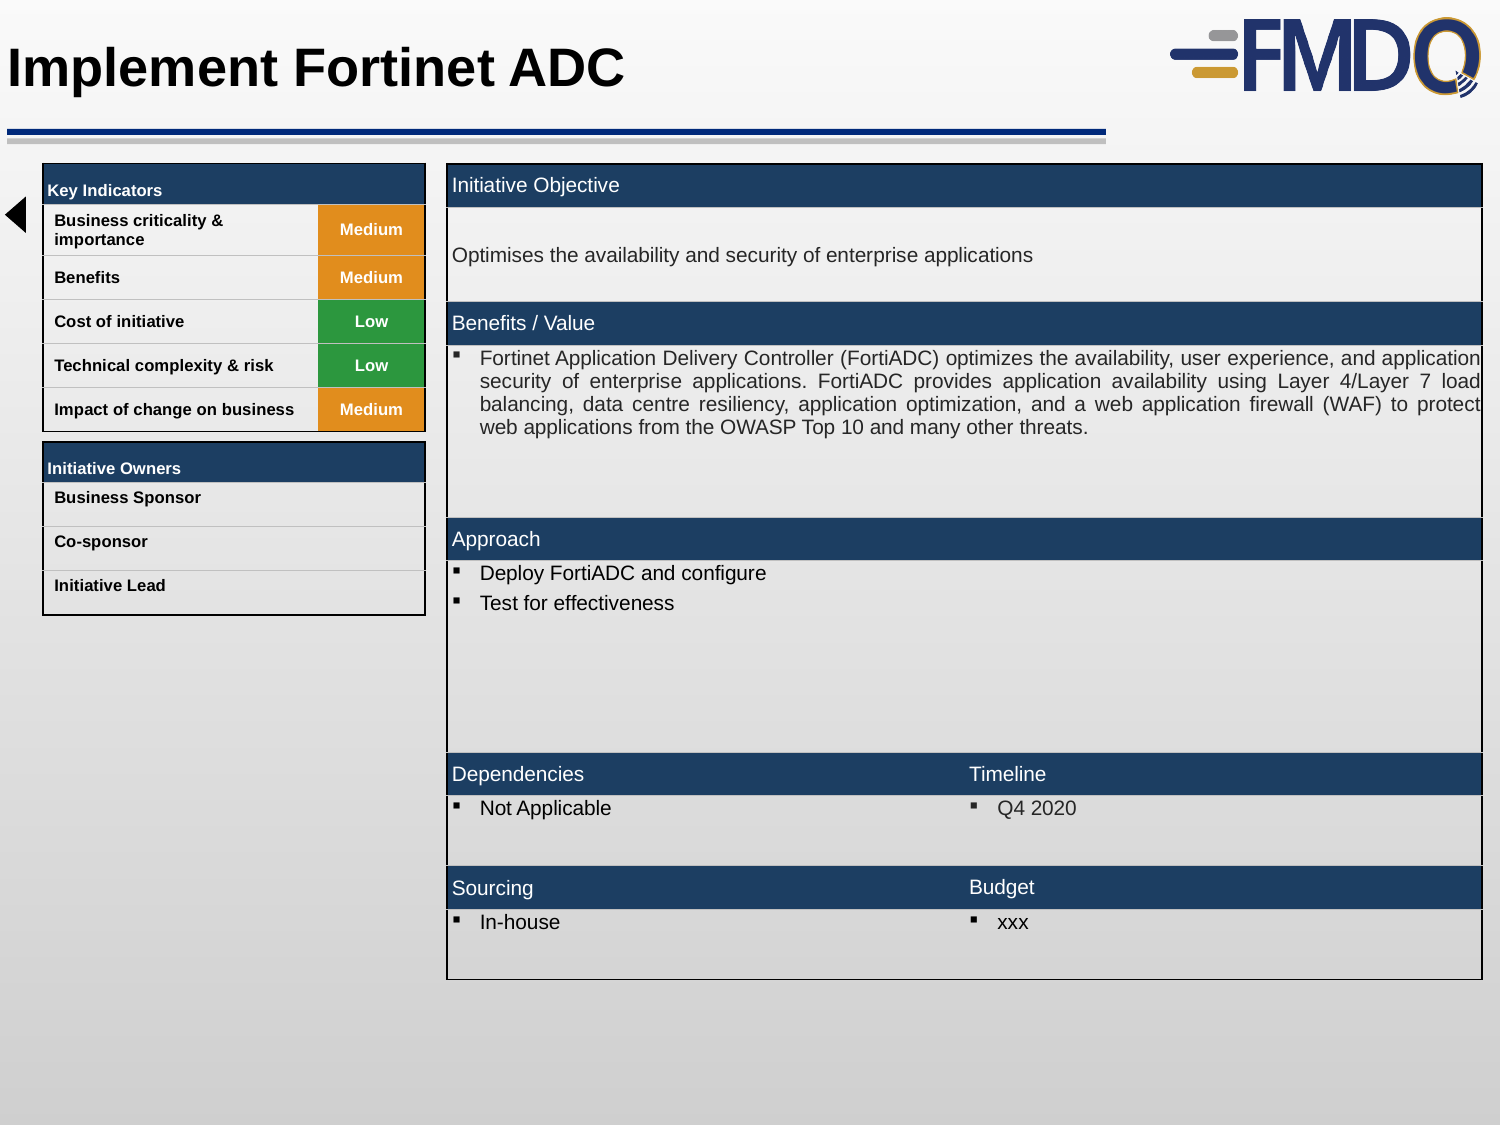

Implement Fortinet ADC
| Key Indicators |  |
| --- | --- |
| Business criticality & importance | Medium |
| Benefits | Medium |
| Cost of initiative | Low |
| Technical complexity & risk | Low |
| Impact of change on business | Medium |
| Initiative Objective |  |
| --- | --- |
| Optimises the availability and security of enterprise applications |  |
| Benefits / Value |  |
| Fortinet Application Delivery Controller (FortiADC) optimizes the availability, user experience, and application security of enterprise applications. FortiADC provides application availability using Layer 4/Layer 7 load balancing, data centre resiliency, application optimization, and a web application firewall (WAF) to protect web applications from the OWASP Top 10 and many other threats. |  |
| Approach |  |
| Deploy FortiADC and configure Test for effectiveness |  |
| Dependencies | Timeline |
| Not Applicable | Q4 2020 |
| Sourcing | Budget |
| In-house | xxx |

| Initiative Owners |  |
| --- | --- |
| Business Sponsor |  |
| Co-sponsor |  |
| Initiative Lead |  |